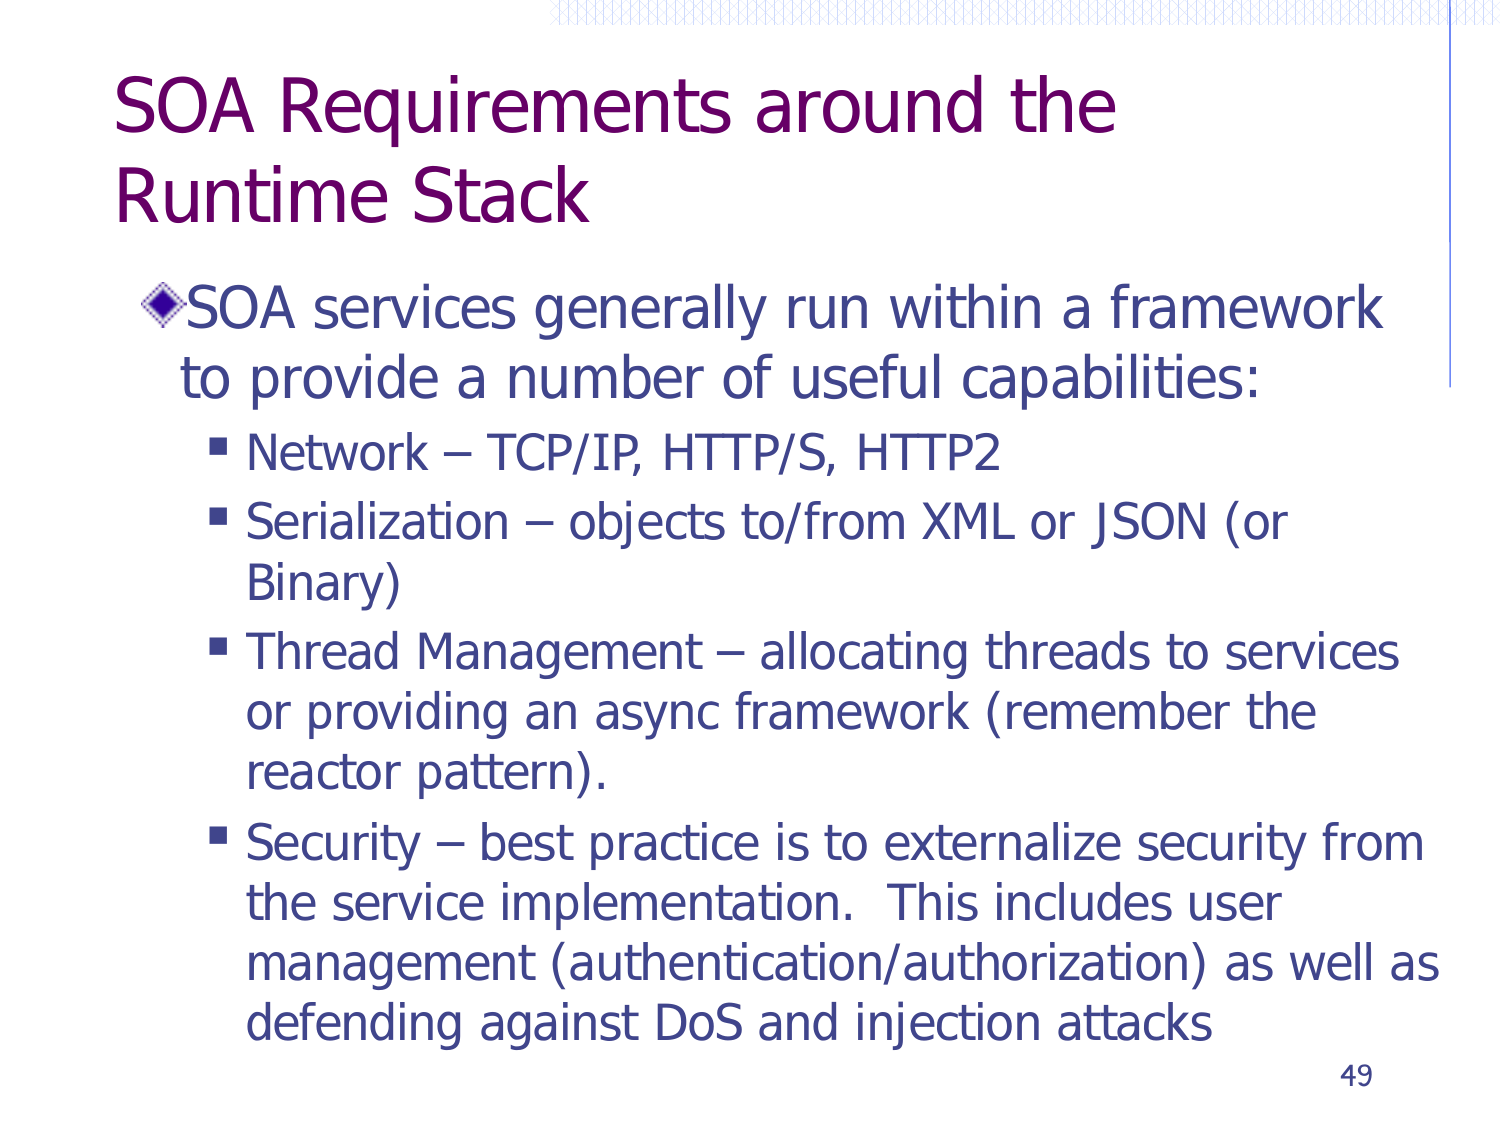

# SOA Requirements around the Runtime Stack
SOA services generally run within a framework to provide a number of useful capabilities:
Network – TCP/IP, HTTP/S, HTTP2
Serialization – objects to/from XML or JSON (or Binary)
Thread Management – allocating threads to services or providing an async framework (remember the reactor pattern).
Security – best practice is to externalize security from the service implementation.  This includes user management (authentication/authorization) as well as defending against DoS and injection attacks
49